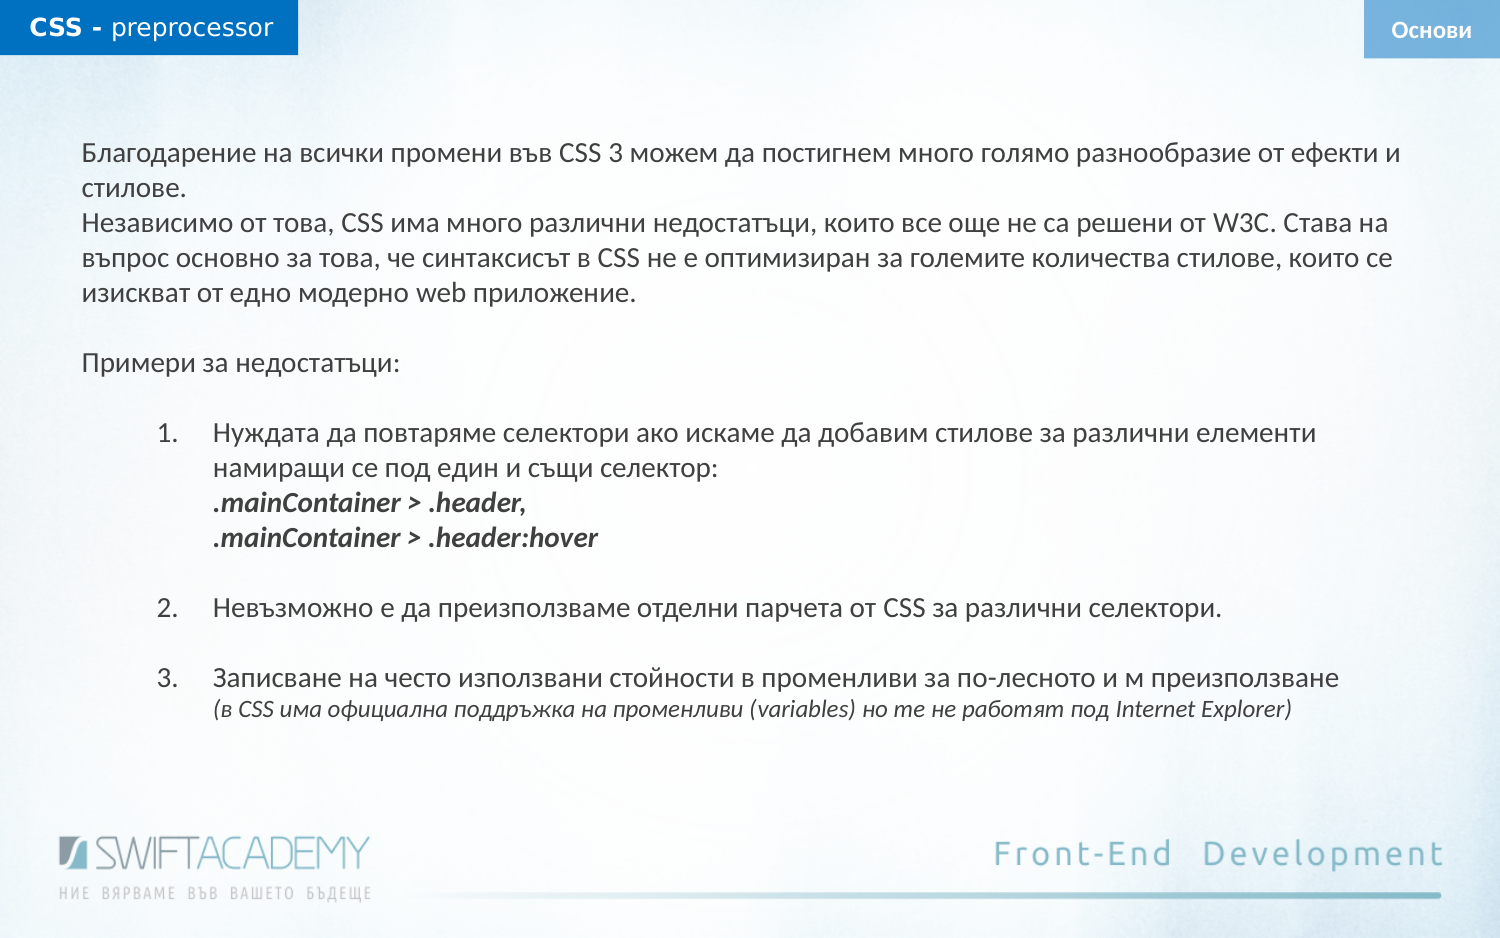

CSS - preprocessor
Основи
Благодарение на всички промени във CSS 3 можем да постигнем много голямо разнообразие от ефекти и стилове.
Независимо от това, CSS има много различни недостатъци, които все още не са решени от W3C. Става на въпрос основно за това, че синтаксисът в CSS не е оптимизиран за големите количества стилове, които се изискват от едно модерно web приложение.

Примери за недостатъци:

Нуждата да повтаряме селектори ако искаме да добавим стилове за различни елементи намиращи се под един и същи селектор:
.mainContainer > .header,
.mainContainer > .header:hover
Невъзможно е да преизползваме отделни парчета от CSS за различни селектори.
Записване на често използвани стойности в променливи за по-лесното и м преизползване
(в CSS има официална поддръжка на променливи (variables) но те не работят под Internet Explorer)